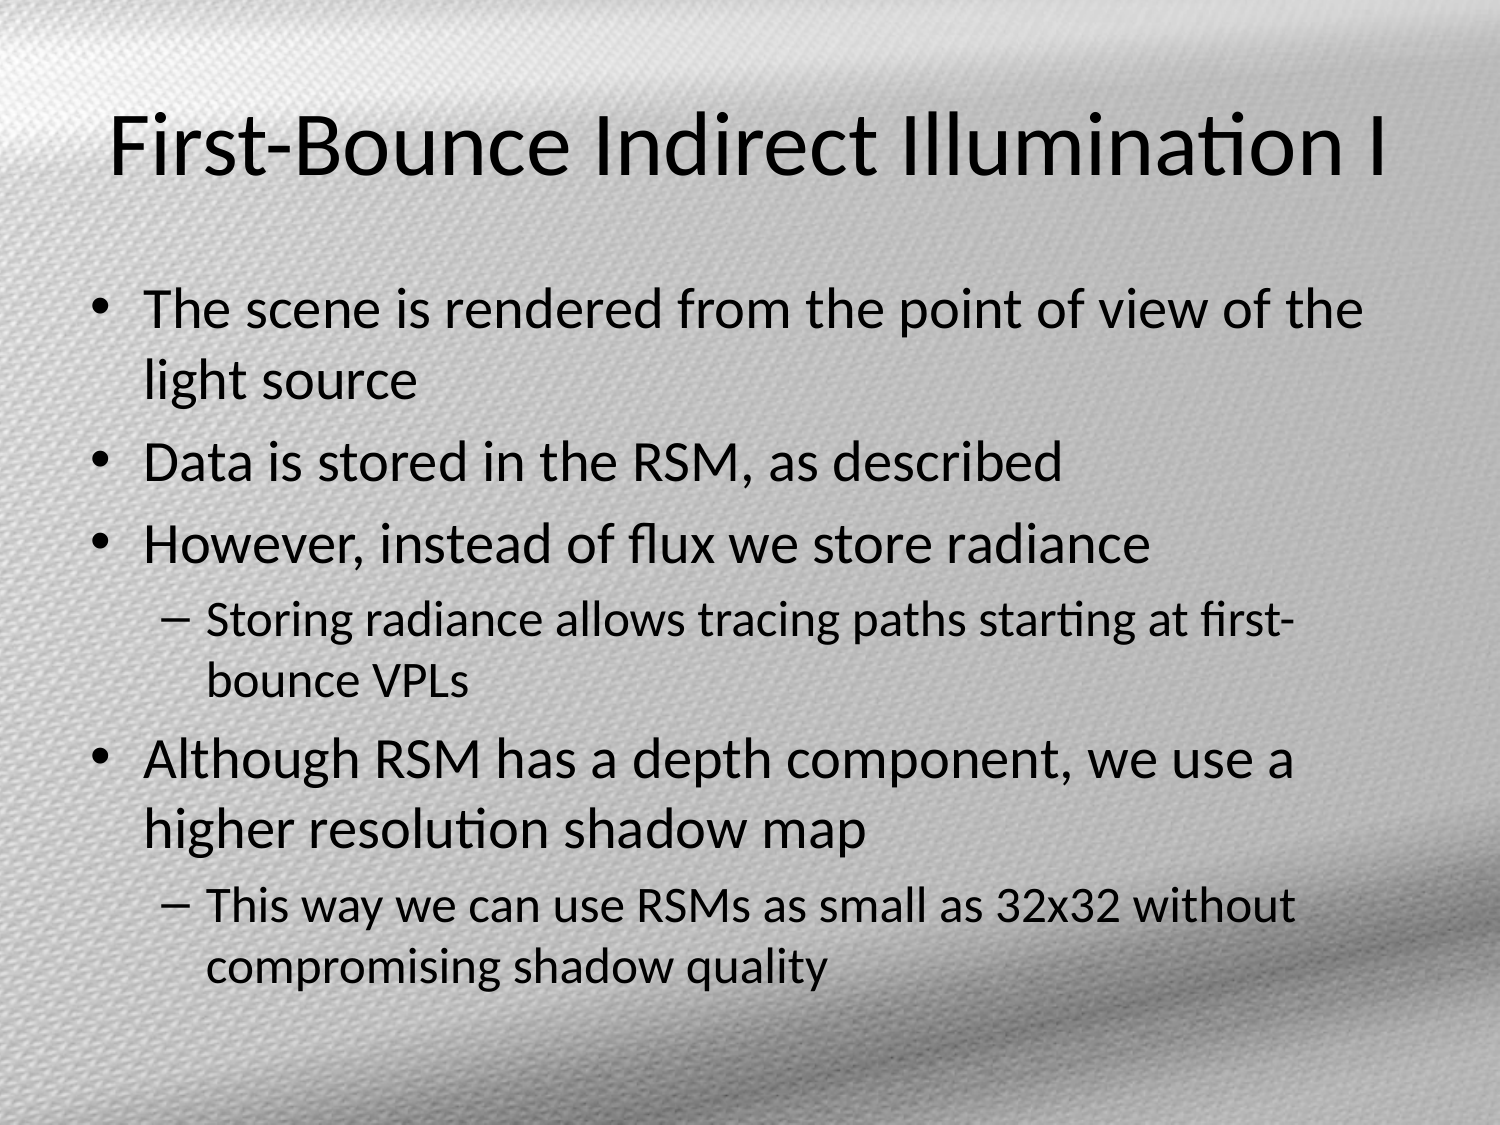

# First-Bounce Indirect Illumination I
The scene is rendered from the point of view of the light source
Data is stored in the RSM, as described
However, instead of flux we store radiance
Storing radiance allows tracing paths starting at first-bounce VPLs
Although RSM has a depth component, we use a higher resolution shadow map
This way we can use RSMs as small as 32x32 without compromising shadow quality